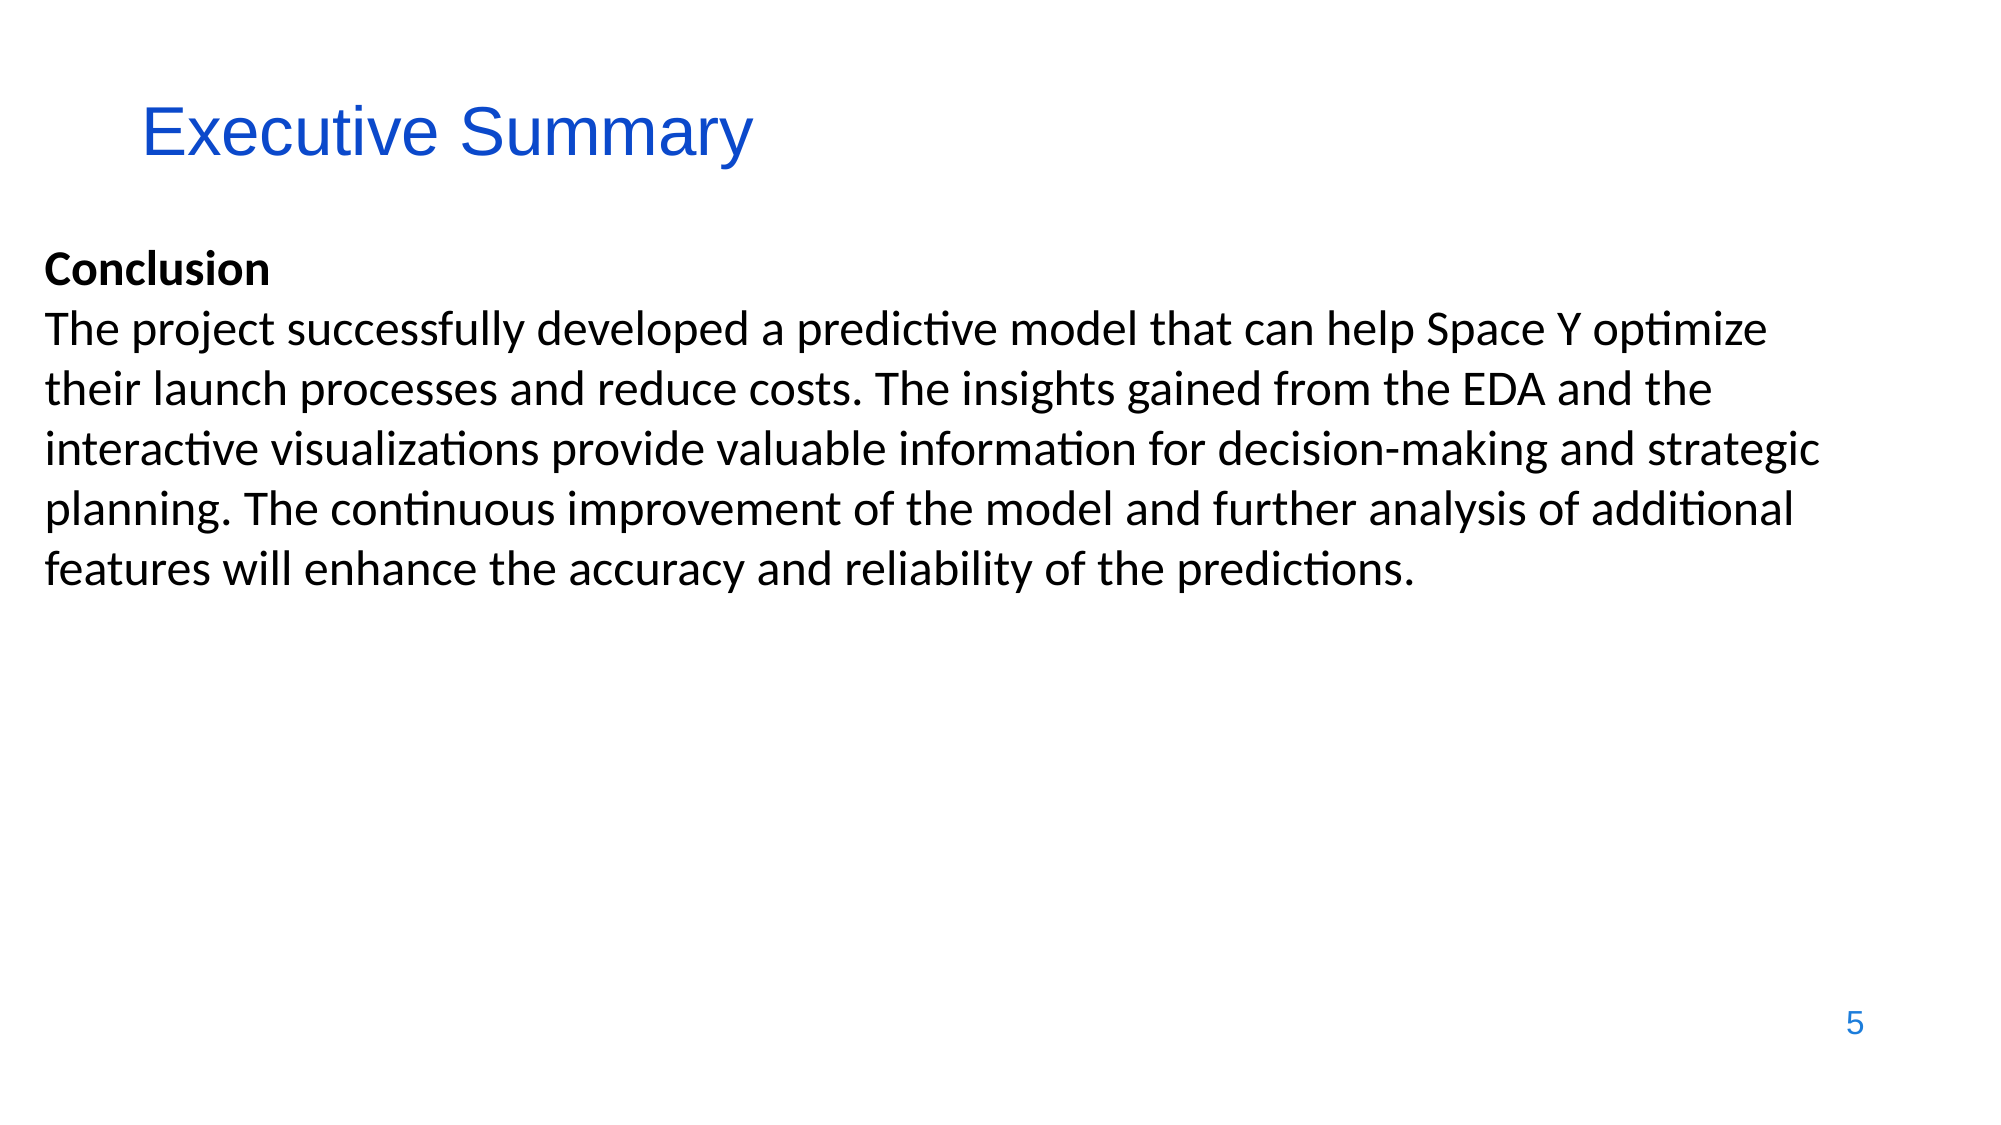

Executive Summary
Conclusion
The project successfully developed a predictive model that can help Space Y optimize their launch processes and reduce costs. The insights gained from the EDA and the interactive visualizations provide valuable information for decision-making and strategic planning. The continuous improvement of the model and further analysis of additional features will enhance the accuracy and reliability of the predictions.

5